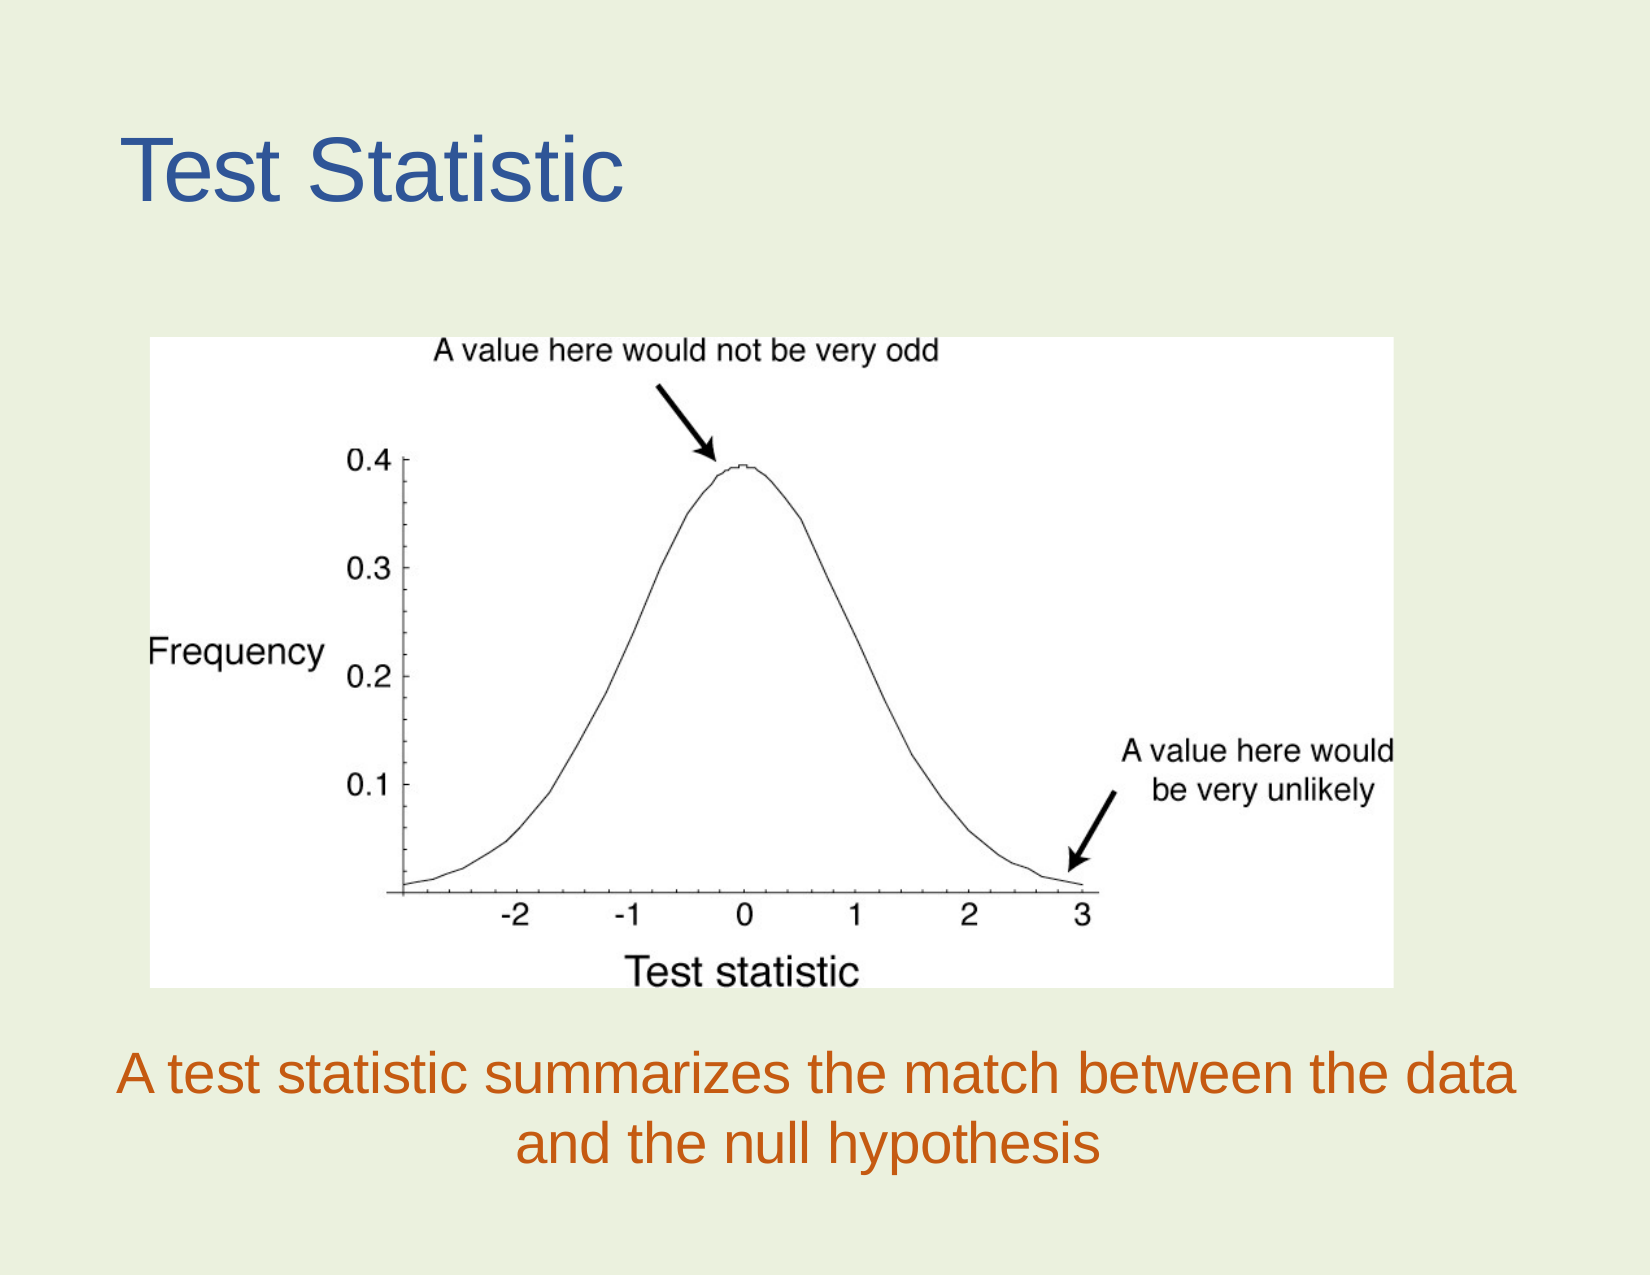

# Test Statistic

A test statistic summarizes the match between the data and the null hypothesis